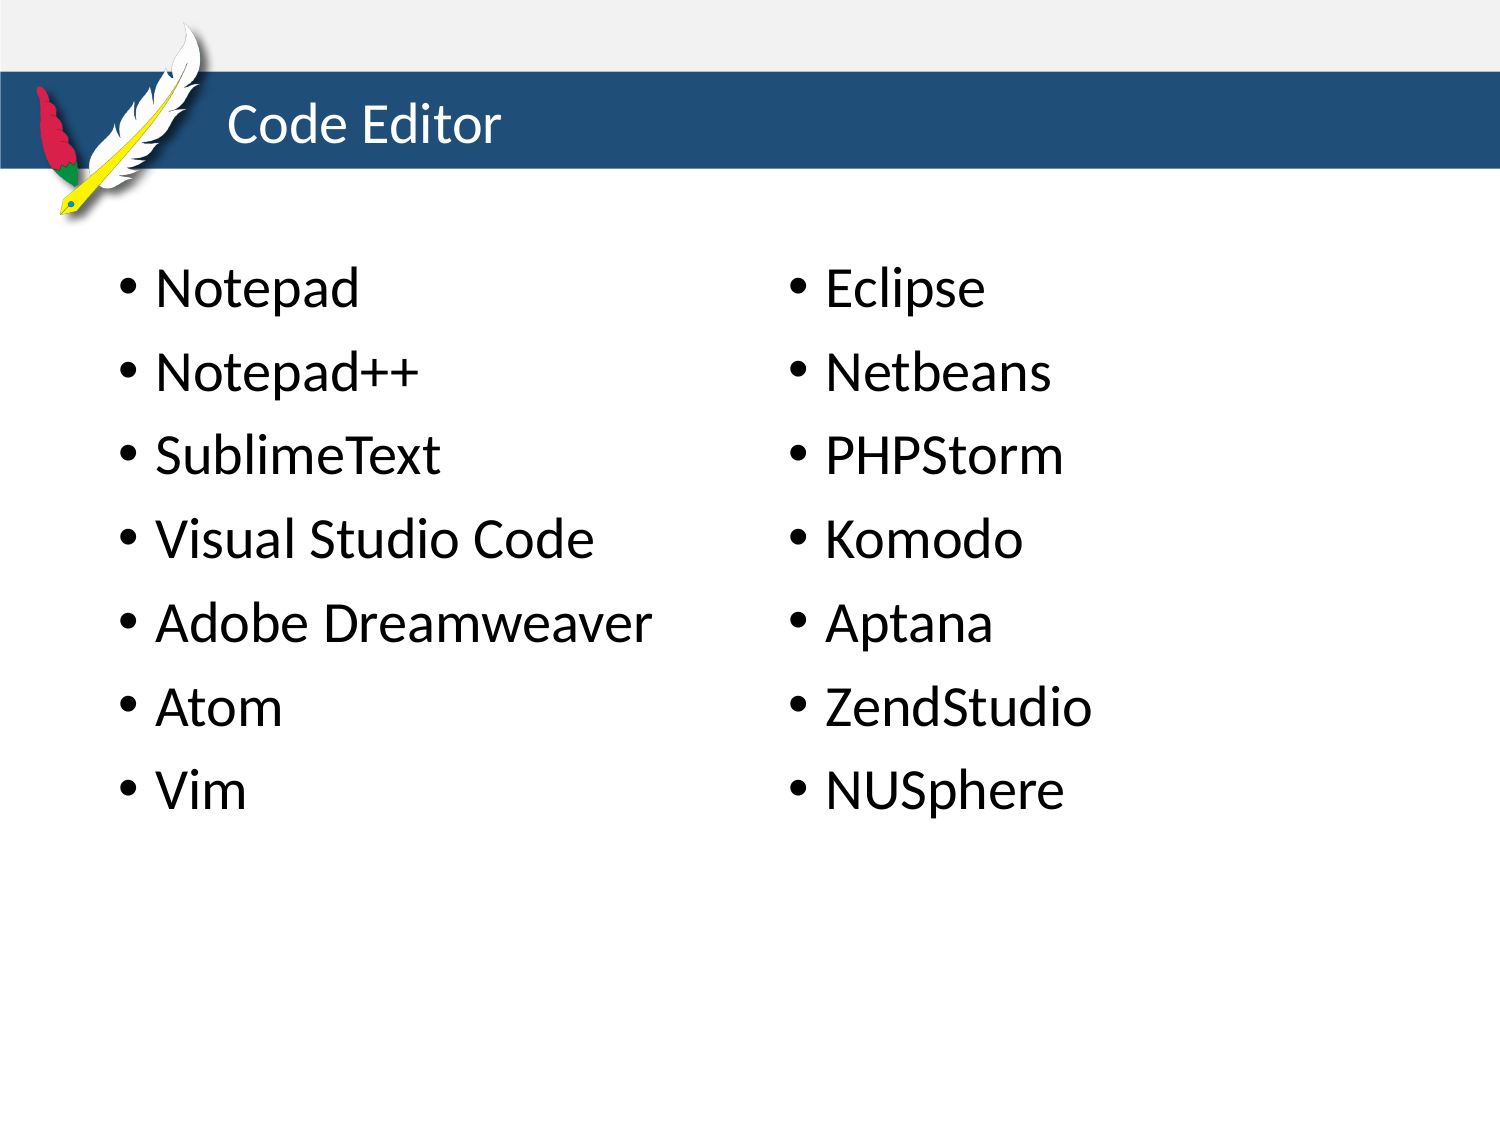

# Code Editor
Notepad
Notepad++
SublimeText
Visual Studio Code
Adobe Dreamweaver
Atom
Vim

Eclipse
Netbeans
PHPStorm
Komodo
Aptana
ZendStudio
NUSphere